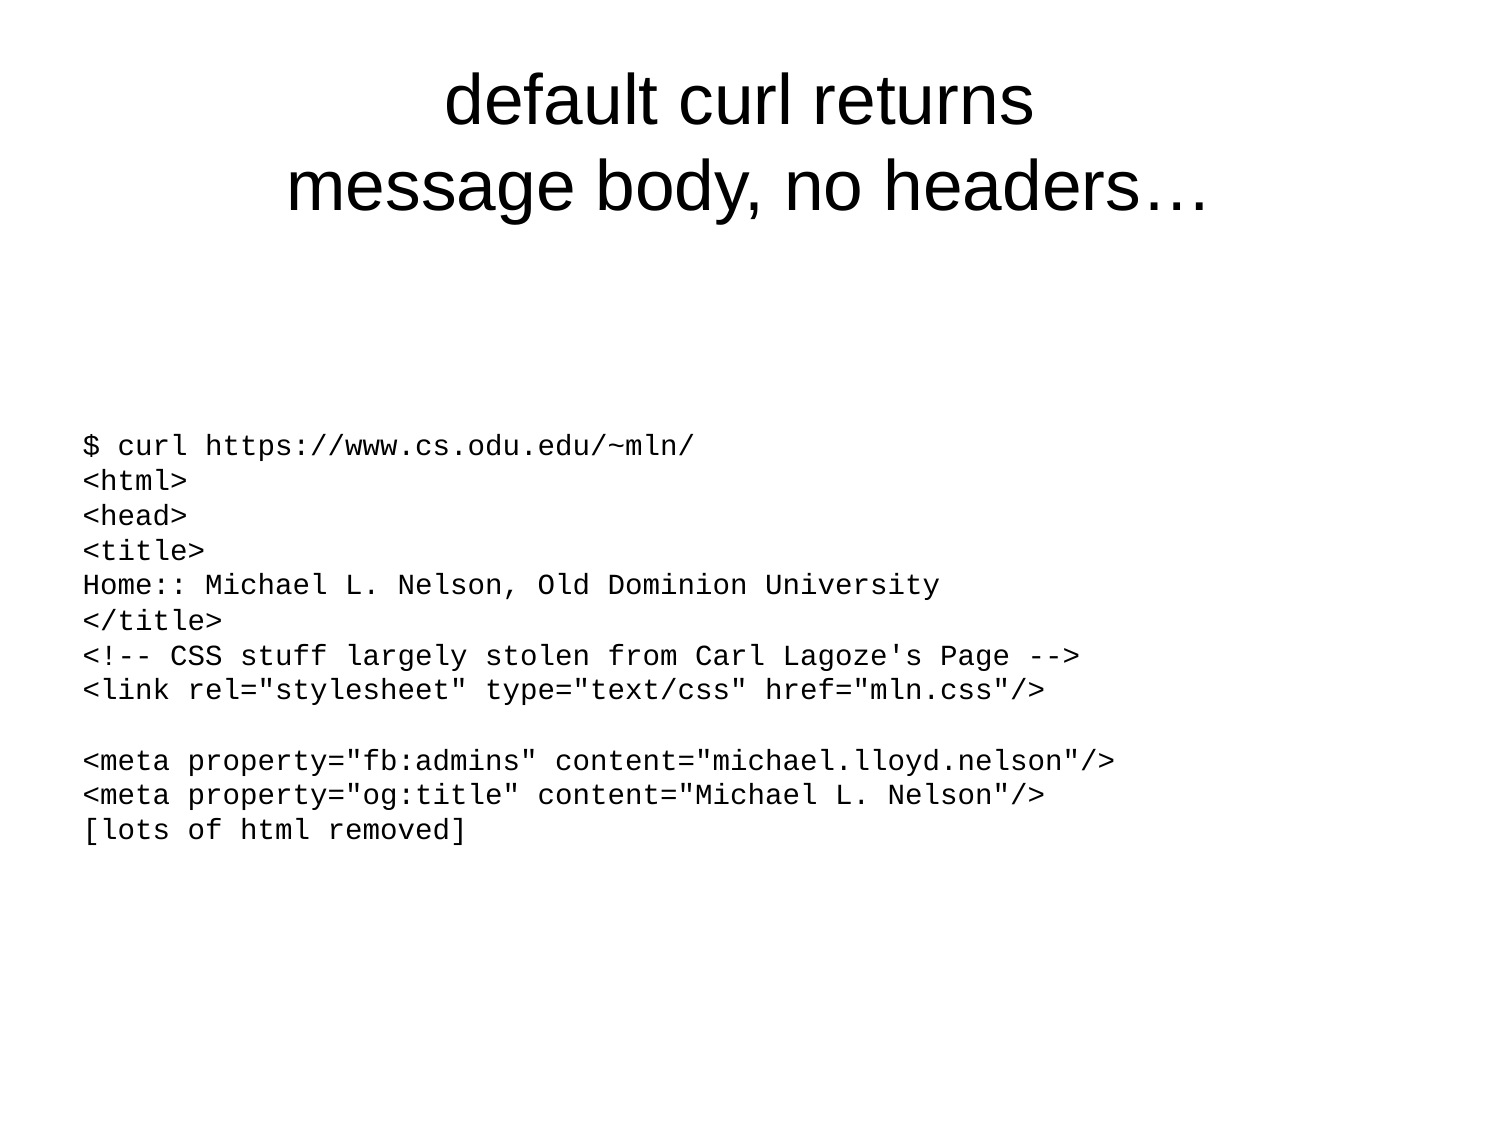

# default curl returns message body, no headers…
$ curl https://www.cs.odu.edu/~mln/
<html>
<head>
<title>
Home:: Michael L. Nelson, Old Dominion University
</title>
<!-- CSS stuff largely stolen from Carl Lagoze's Page -->
<link rel="stylesheet" type="text/css" href="mln.css"/>

<meta property="fb:admins" content="michael.lloyd.nelson"/>
<meta property="og:title" content="Michael L. Nelson"/>
[lots of html removed]